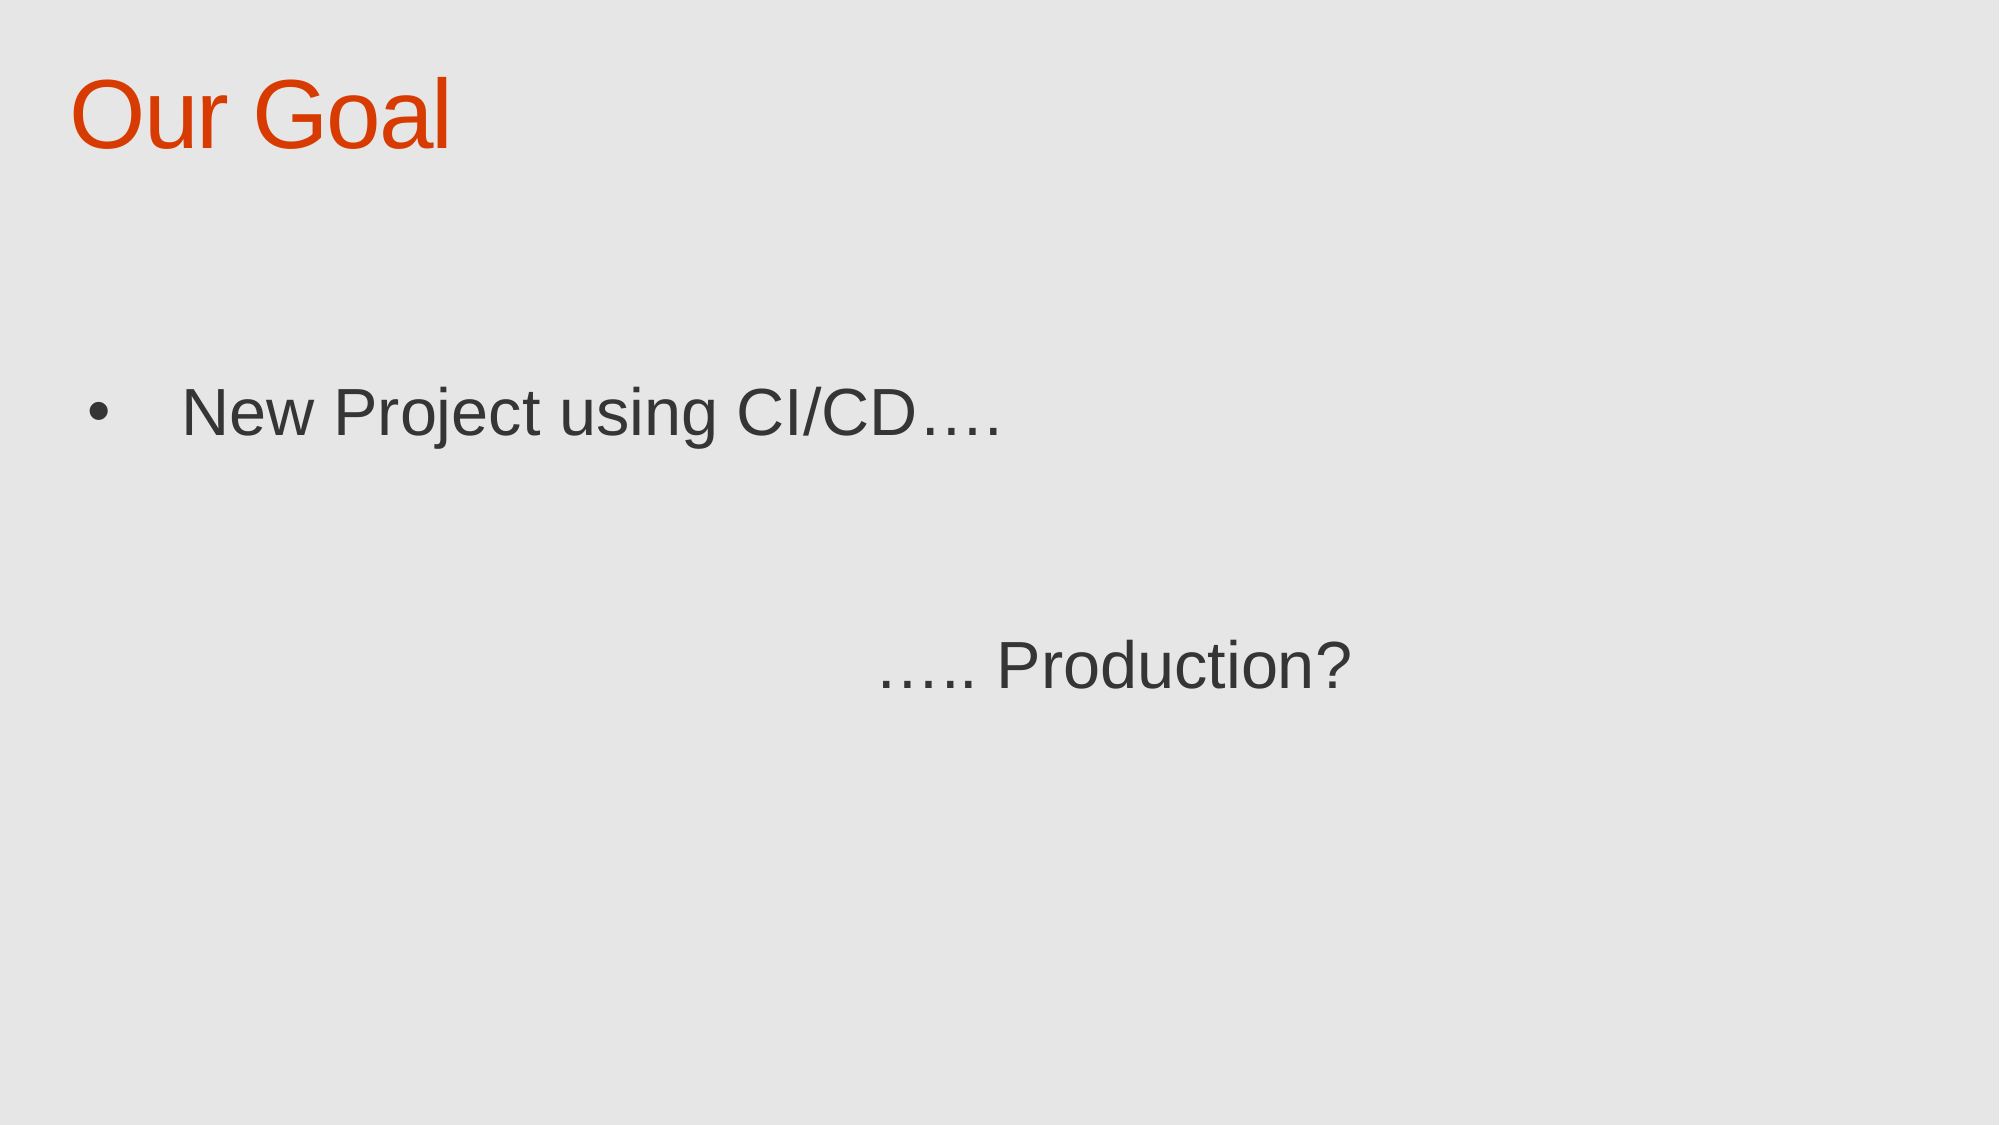

# Our Goal
New Project using CI/CD….

					  ….. Production?